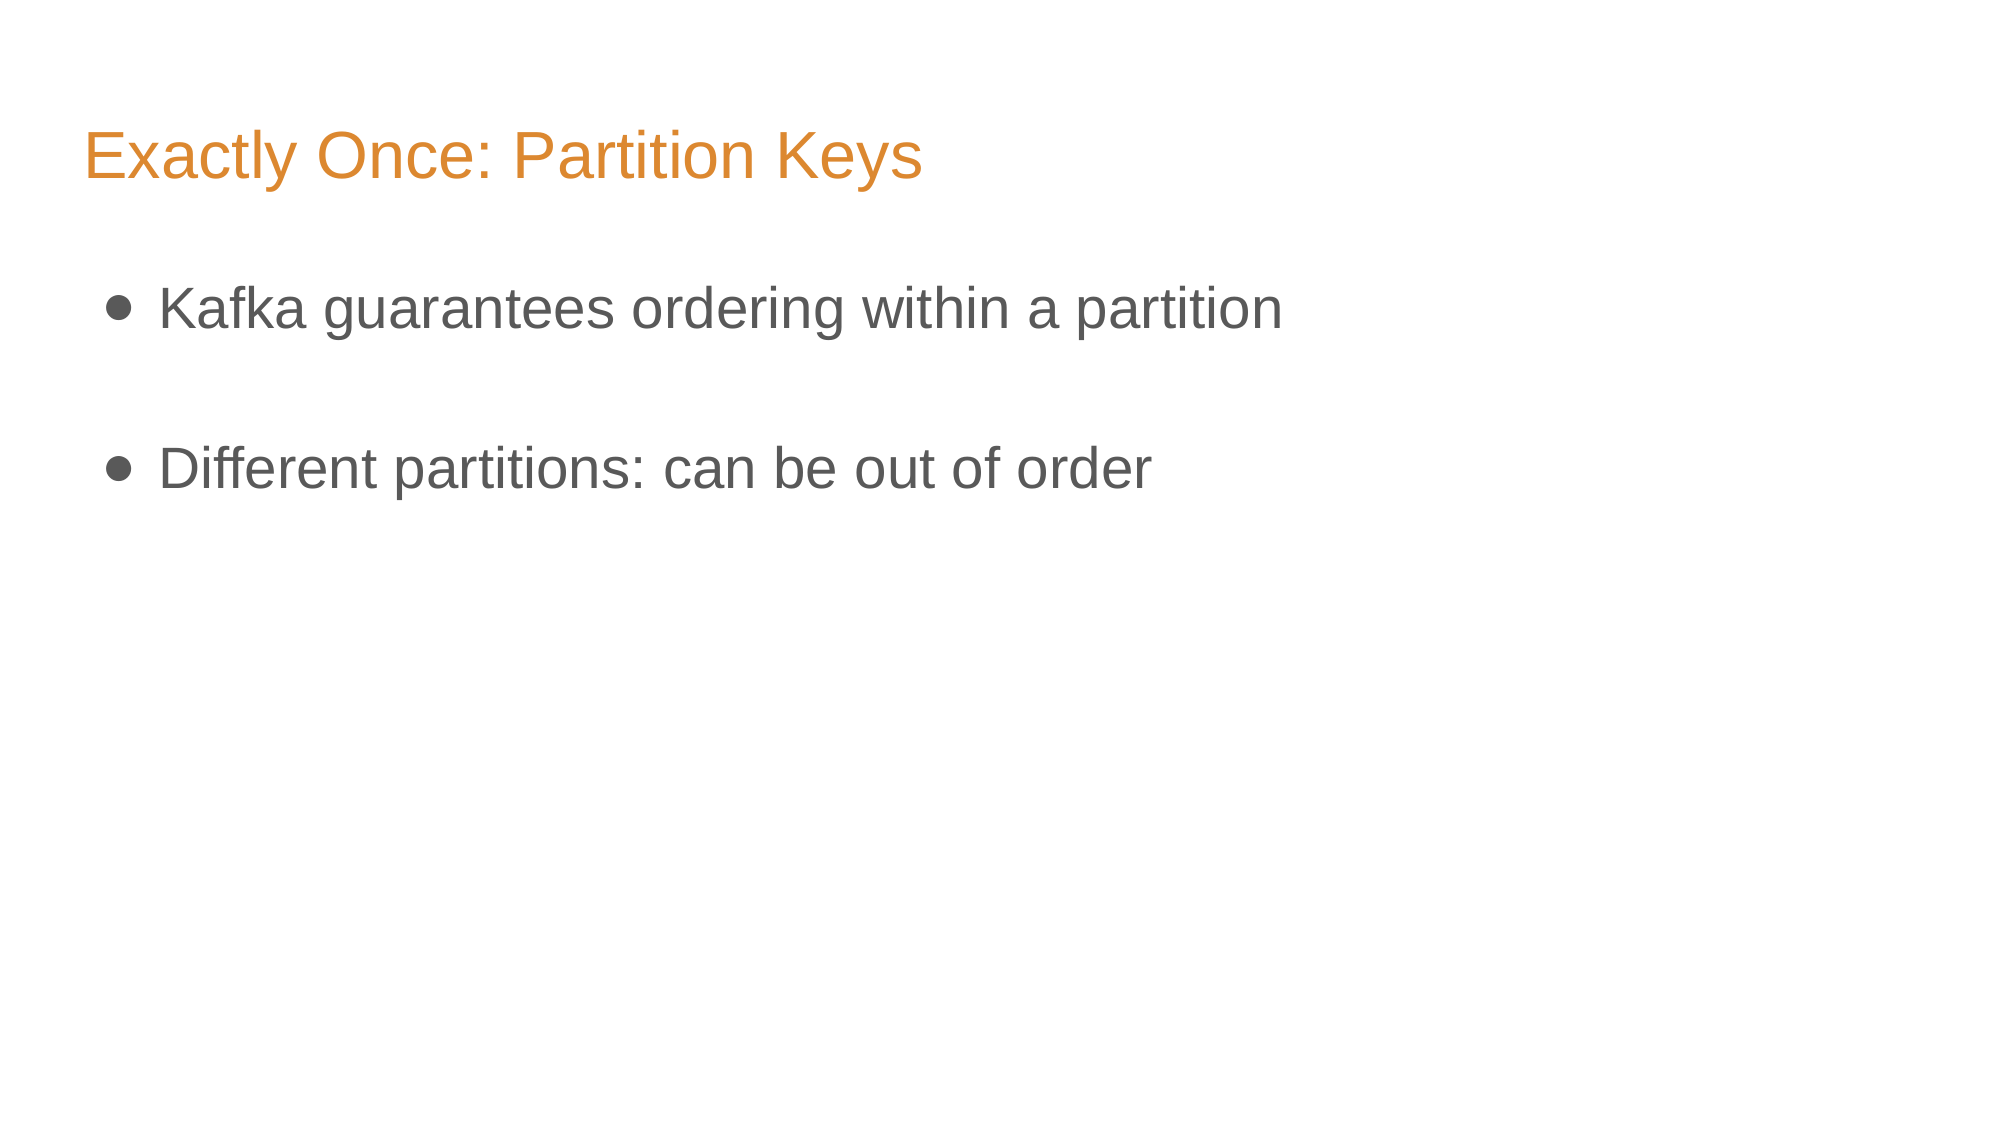

# Exactly Once: Partition Keys
Kafka guarantees ordering within a partition

Different partitions: can be out of order